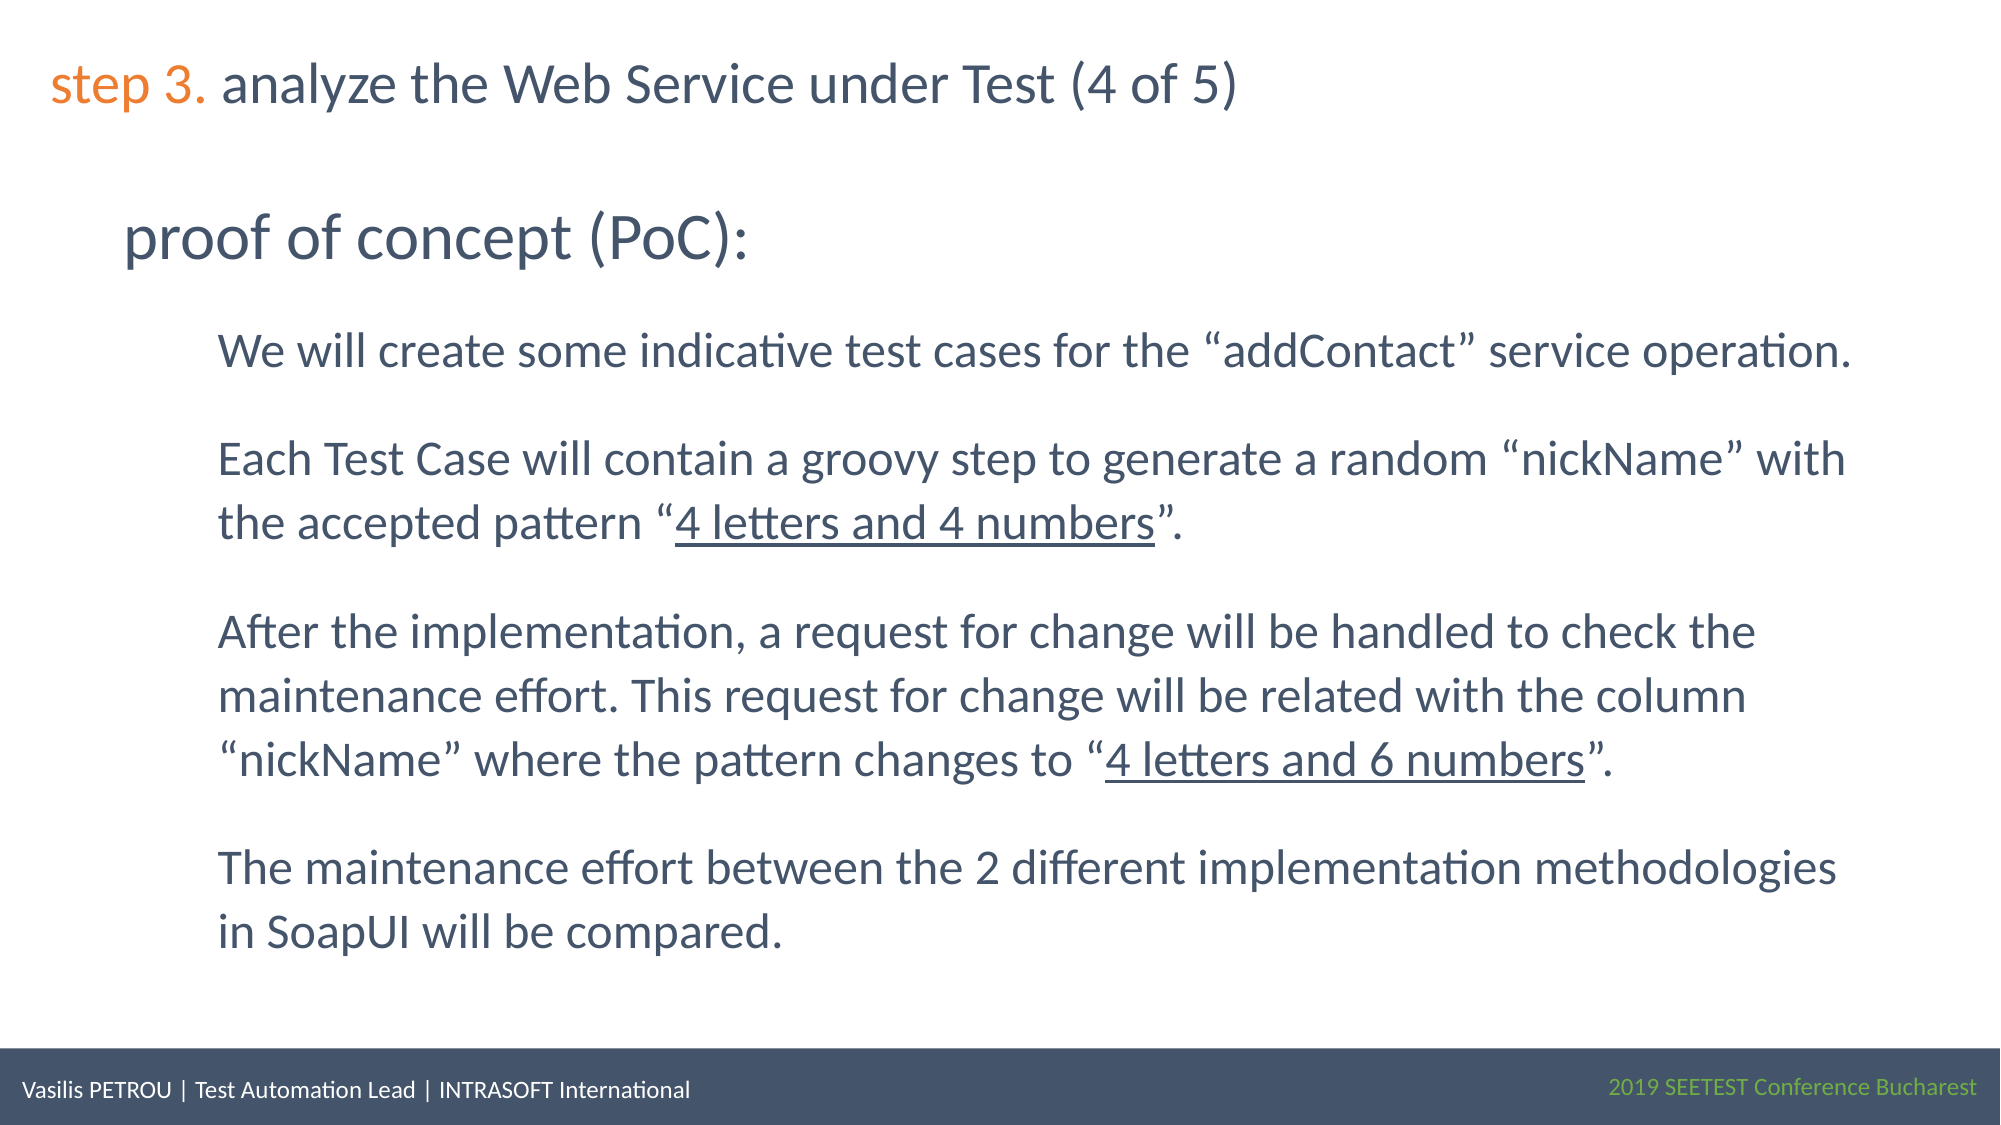

step 3. analyze the Web Service under Test (4 of 5)
proof of concept (PoC):
We will create some indicative test cases for the “addContact” service operation.

Each Test Case will contain a groovy step to generate a random “nickName” with the accepted pattern “4 letters and 4 numbers”.

After the implementation, a request for change will be handled to check the maintenance effort. This request for change will be related with the column “nickName” where the pattern changes to “4 letters and 6 numbers”.

The maintenance effort between the 2 different implementation methodologies in SoapUI will be compared.

2019 SEETEST Conference Bucharest
Vasilis PETROU | Test Automation Lead | INTRASOFT International